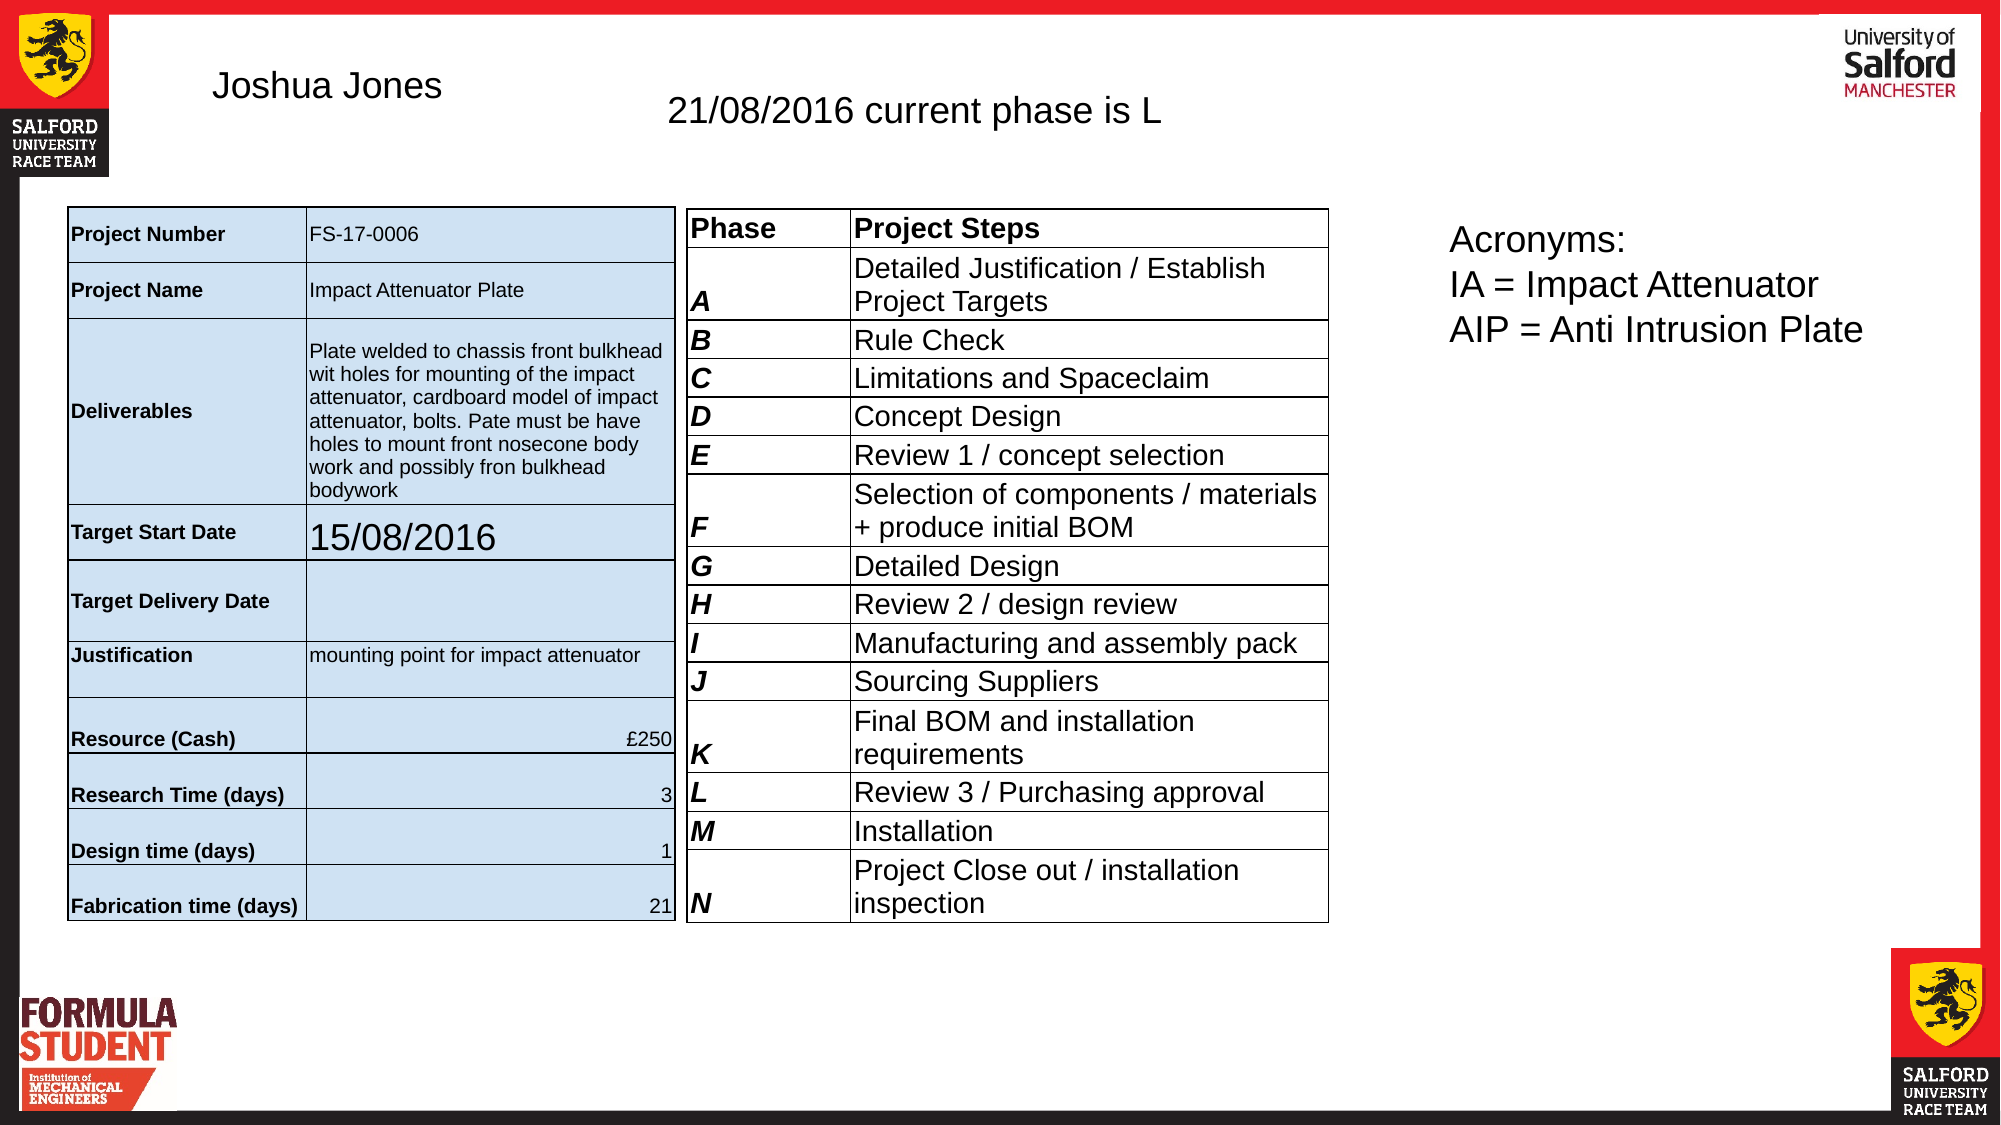

Joshua Jones
21/08/2016 current phase is L
| Project Number | FS-17-0006 |
| --- | --- |
| Project Name | Impact Attenuator Plate |
| Deliverables | Plate welded to chassis front bulkhead wit holes for mounting of the impact attenuator, cardboard model of impact attenuator, bolts. Pate must be have holes to mount front nosecone body work and possibly fron bulkhead bodywork |
| Target Start Date | 15/08/2016 |
| Target Delivery Date |  |
| Justification | mounting point for impact attenuator |
| Resource (Cash) | £250 |
| Research Time (days) | 3 |
| Design time (days) | 1 |
| Fabrication time (days) | 21 |
Acronyms:
IA = Impact Attenuator
AIP = Anti Intrusion Plate
| Phase | Project Steps |
| --- | --- |
| A | Detailed Justification / Establish Project Targets |
| B | Rule Check |
| C | Limitations and Spaceclaim |
| D | Concept Design |
| E | Review 1 / concept selection |
| F | Selection of components / materials + produce initial BOM |
| G | Detailed Design |
| H | Review 2 / design review |
| I | Manufacturing and assembly pack |
| J | Sourcing Suppliers |
| K | Final BOM and installation requirements |
| L | Review 3 / Purchasing approval |
| M | Installation |
| N | Project Close out / installation inspection |